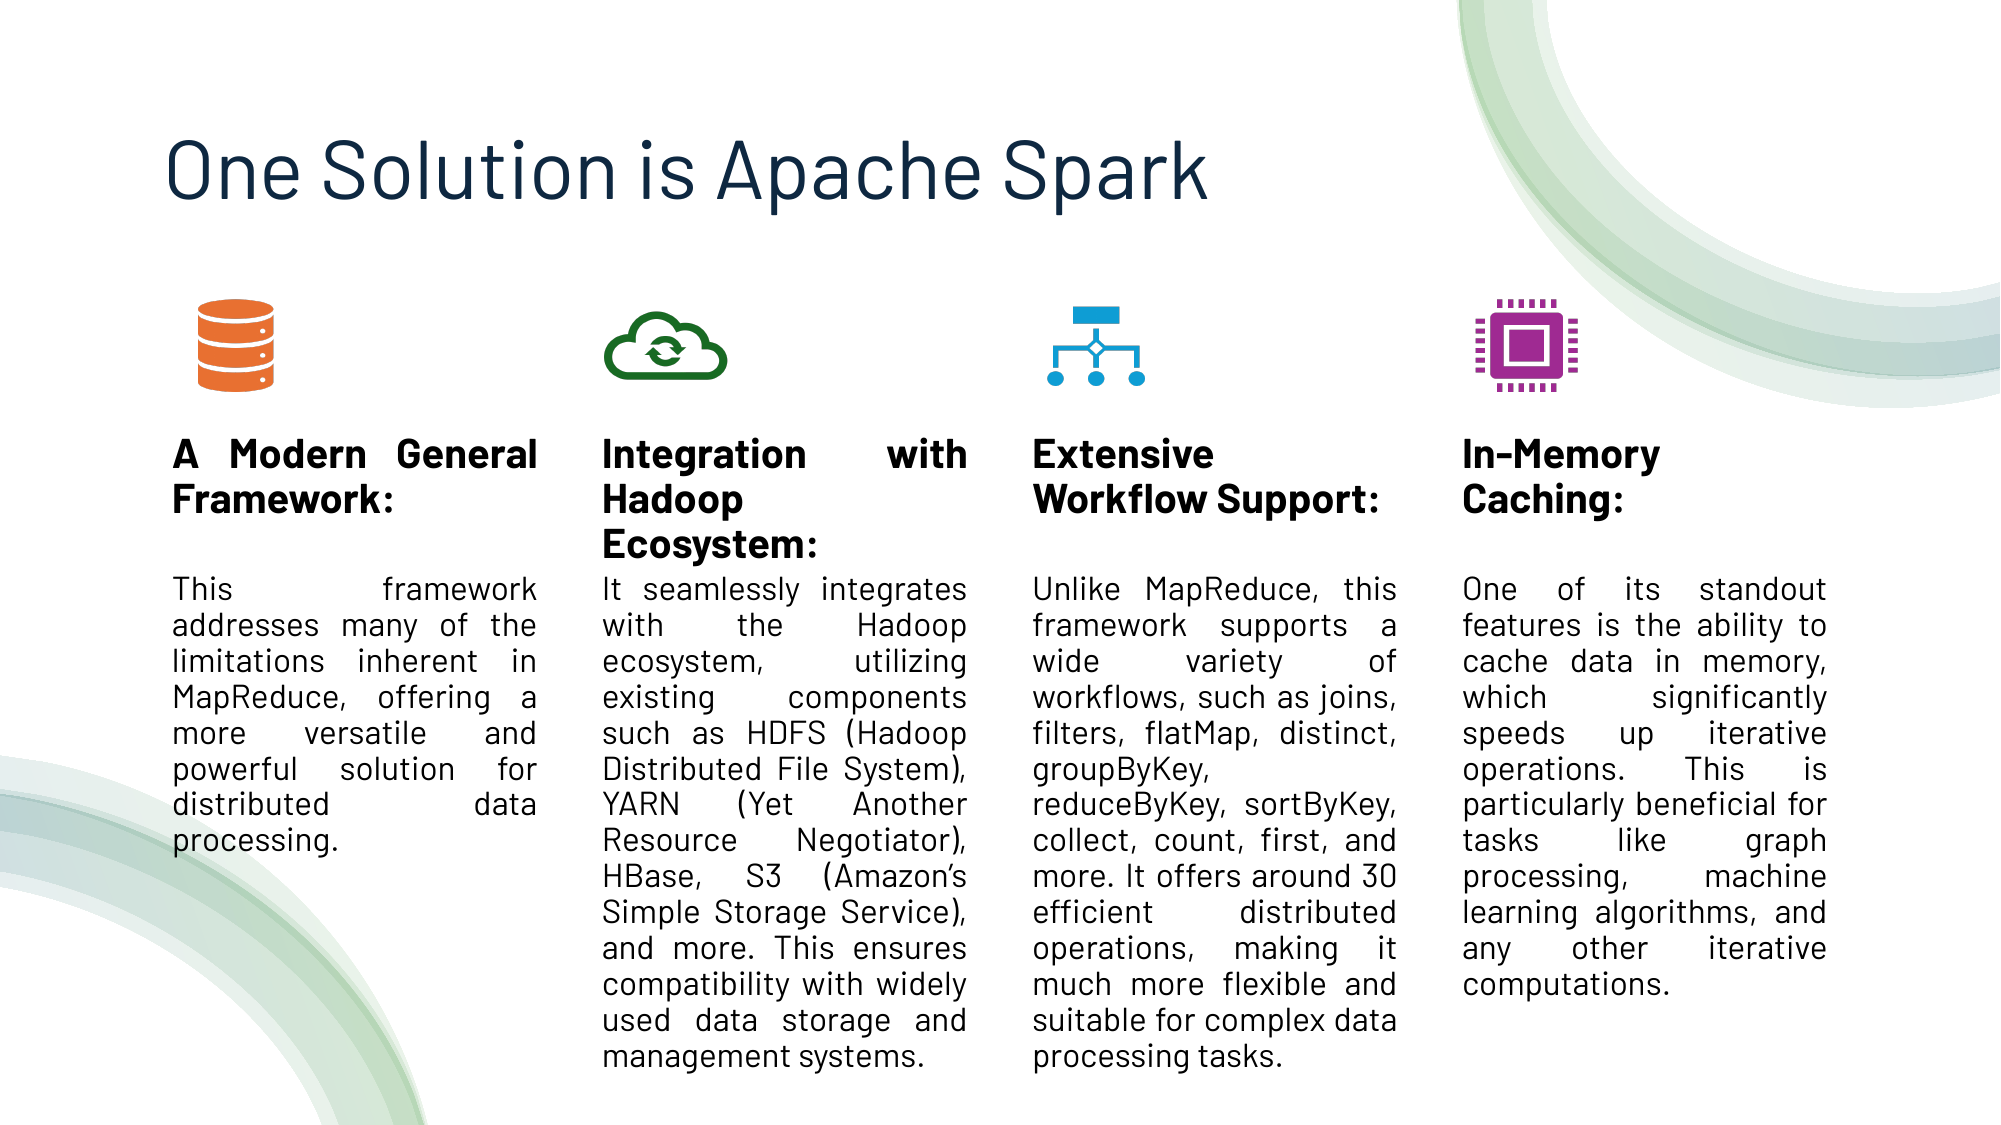

# One Solution is Apache Spark
A Modern General Framework:
This framework addresses many of the limitations inherent in MapReduce, offering a more versatile and powerful solution for distributed data processing.
Integration with Hadoop Ecosystem:
It seamlessly integrates with the Hadoop ecosystem, utilizing existing components such as HDFS (Hadoop Distributed File System), YARN (Yet Another Resource Negotiator), HBase, S3 (Amazon’s Simple Storage Service), and more. This ensures compatibility with widely used data storage and management systems.
Extensive Workflow Support:
Unlike MapReduce, this framework supports a wide variety of workflows, such as joins, filters, flatMap, distinct, groupByKey, reduceByKey, sortByKey, collect, count, first, and more. It offers around 30 efficient distributed operations, making it much more flexible and suitable for complex data processing tasks.
In-Memory Caching:
One of its standout features is the ability to cache data in memory, which significantly speeds up iterative operations. This is particularly beneficial for tasks like graph processing, machine learning algorithms, and any other iterative computations.